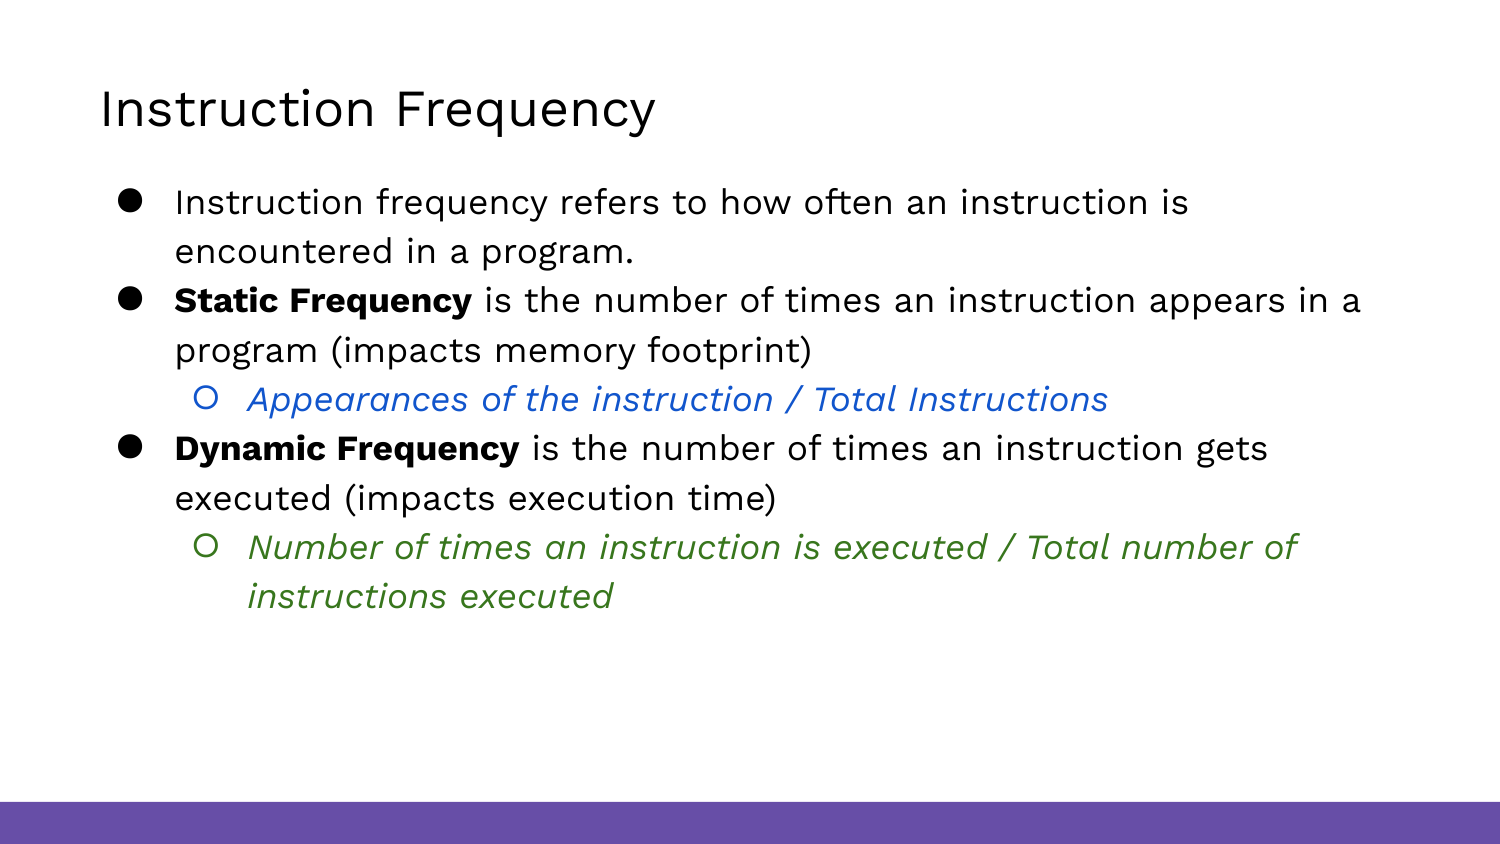

# Instruction Frequency
Instruction frequency refers to how often an instruction is encountered in a program.
Static Frequency is the number of times an instruction appears in a program (impacts memory footprint)
Appearances of the instruction / Total Instructions
Dynamic Frequency is the number of times an instruction gets executed (impacts execution time)
Number of times an instruction is executed / Total number of instructions executed